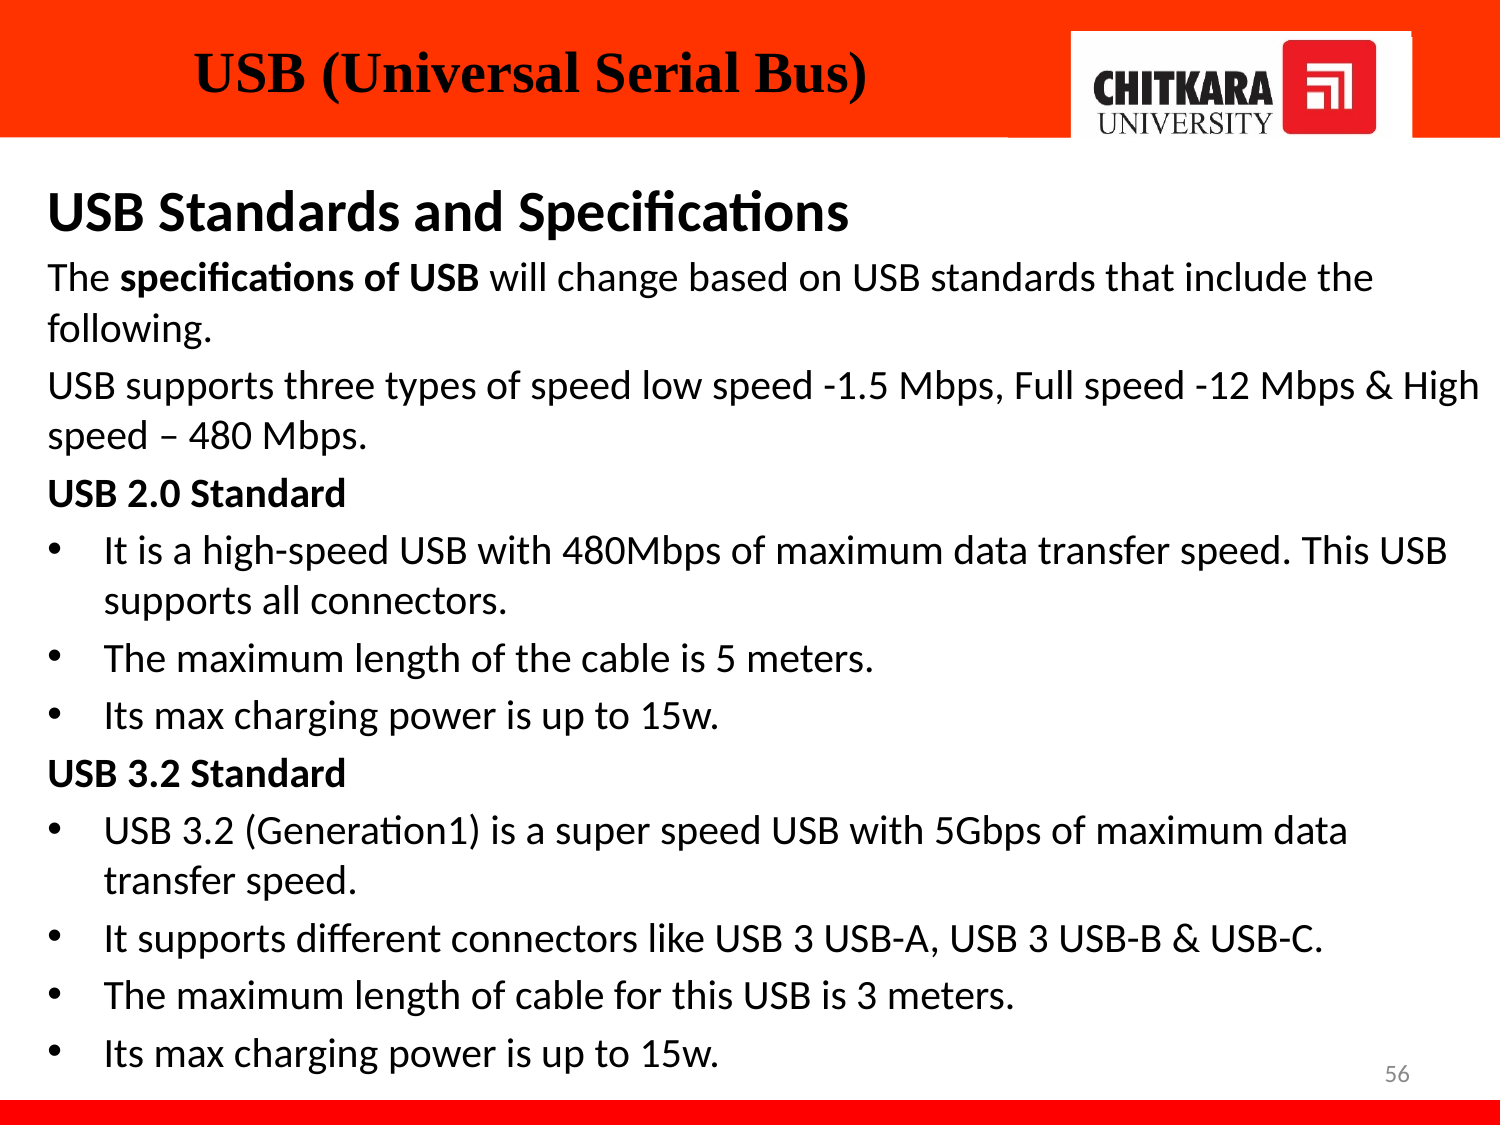

# USB (Universal Serial Bus)
USB Standards and Specifications
The specifications of USB will change based on USB standards that include the following.
USB supports three types of speed low speed -1.5 Mbps, Full speed -12 Mbps & High speed – 480 Mbps.
USB 2.0 Standard
It is a high-speed USB with 480Mbps of maximum data transfer speed. This USB supports all connectors.
The maximum length of the cable is 5 meters.
Its max charging power is up to 15w.
USB 3.2 Standard
USB 3.2 (Generation1) is a super speed USB with 5Gbps of maximum data transfer speed.
It supports different connectors like USB 3 USB-A, USB 3 USB-B & USB-C.
The maximum length of cable for this USB is 3 meters.
Its max charging power is up to 15w.

56